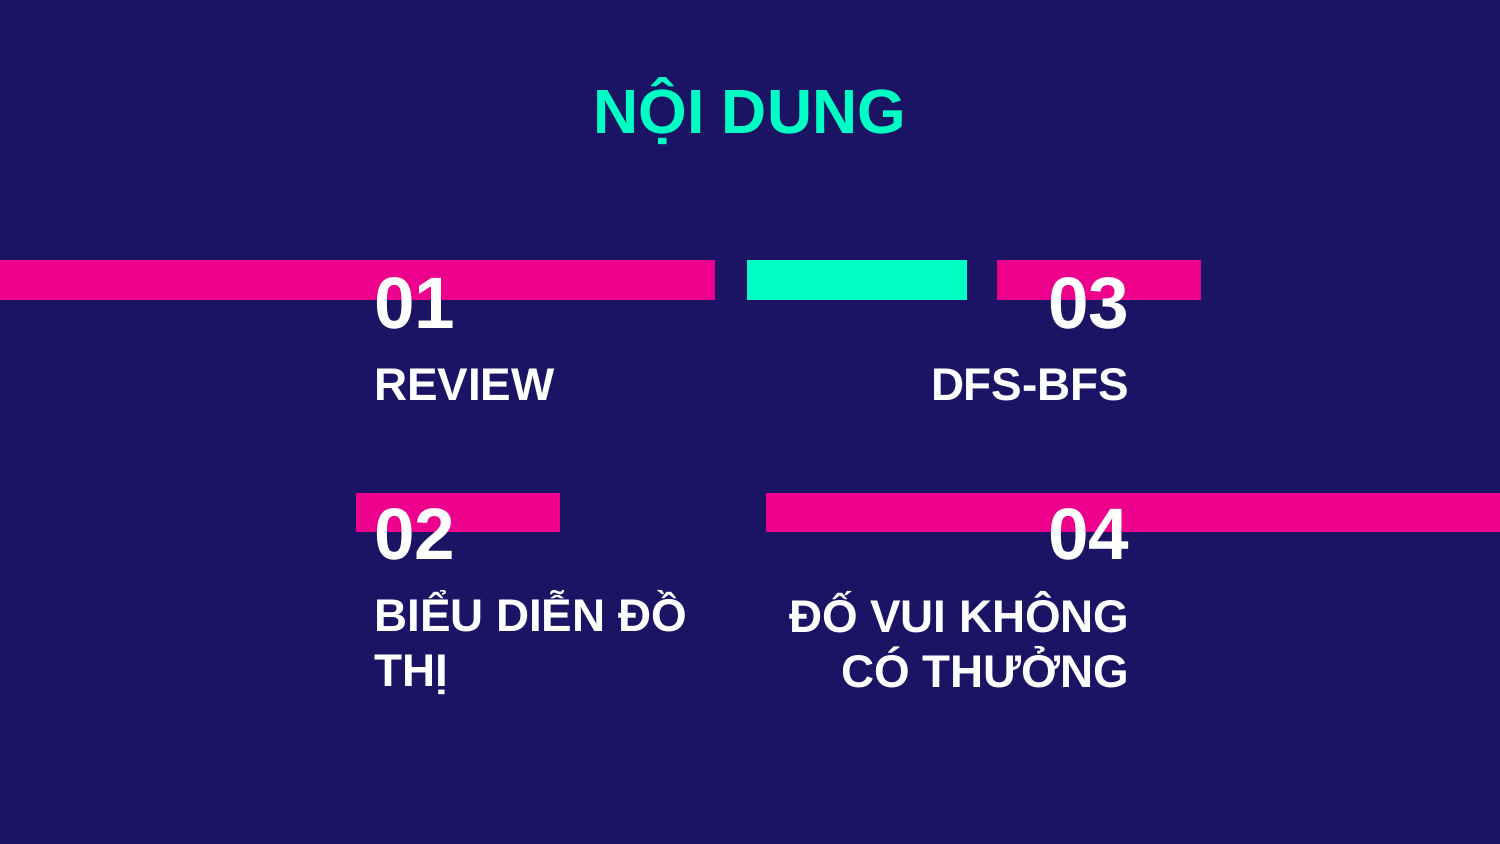

NỘI DUNG
# 01
03
REVIEW
DFS-BFS
02
04
BIỂU DIỄN ĐỒ THỊ
ĐỐ VUI KHÔNG CÓ THƯỞNG